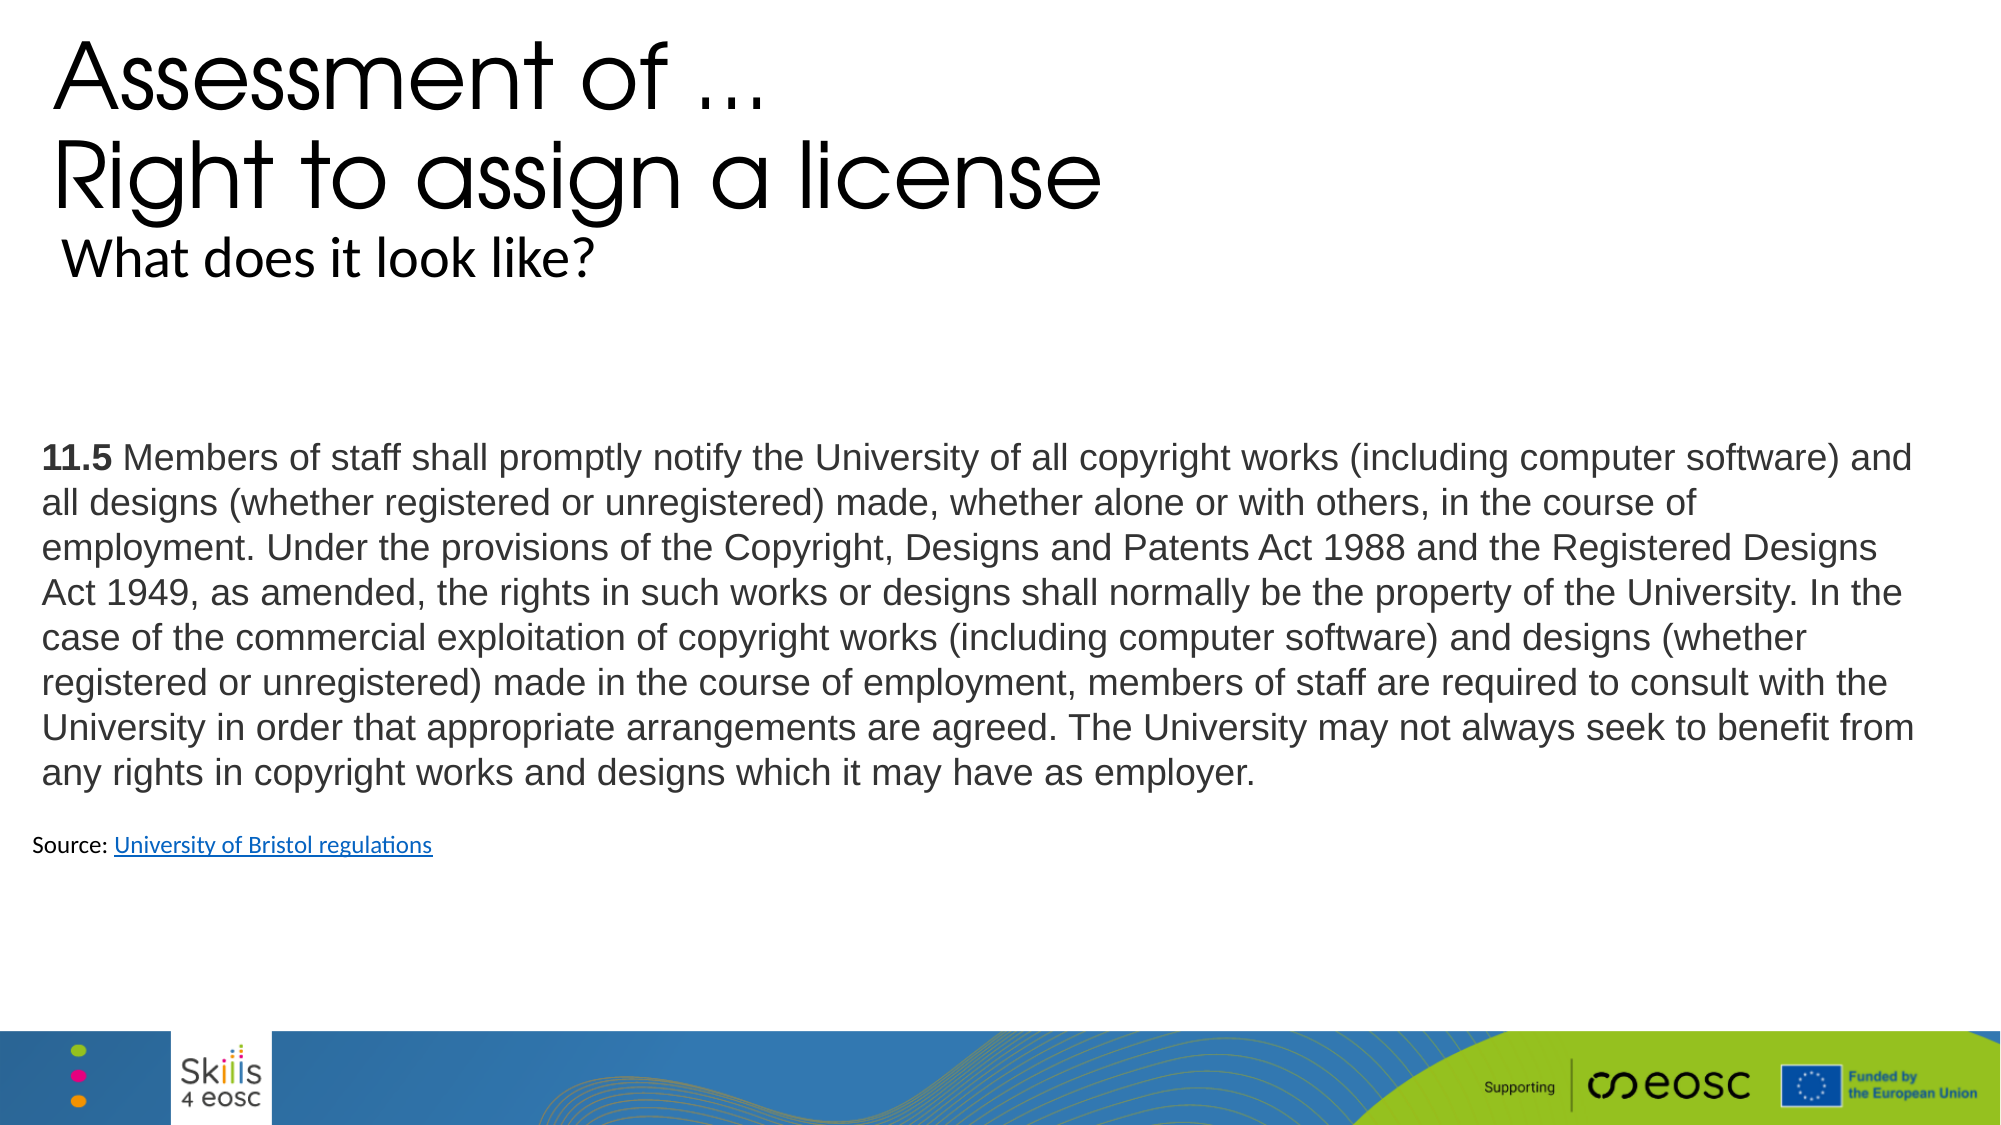

# Assessment of ... Right to assign a license
What does it look like?
11.5 Members of staff shall promptly notify the University of all copyright works (including computer software) and all designs (whether registered or unregistered) made, whether alone or with others, in the course of employment. Under the provisions of the Copyright, Designs and Patents Act 1988 and the Registered Designs Act 1949, as amended, the rights in such works or designs shall normally be the property of the University. In the case of the commercial exploitation of copyright works (including computer software) and designs (whether registered or unregistered) made in the course of employment, members of staff are required to consult with the University in order that appropriate arrangements are agreed. The University may not always seek to benefit from any rights in copyright works and designs which it may have as employer.
Source: University of Bristol regulations